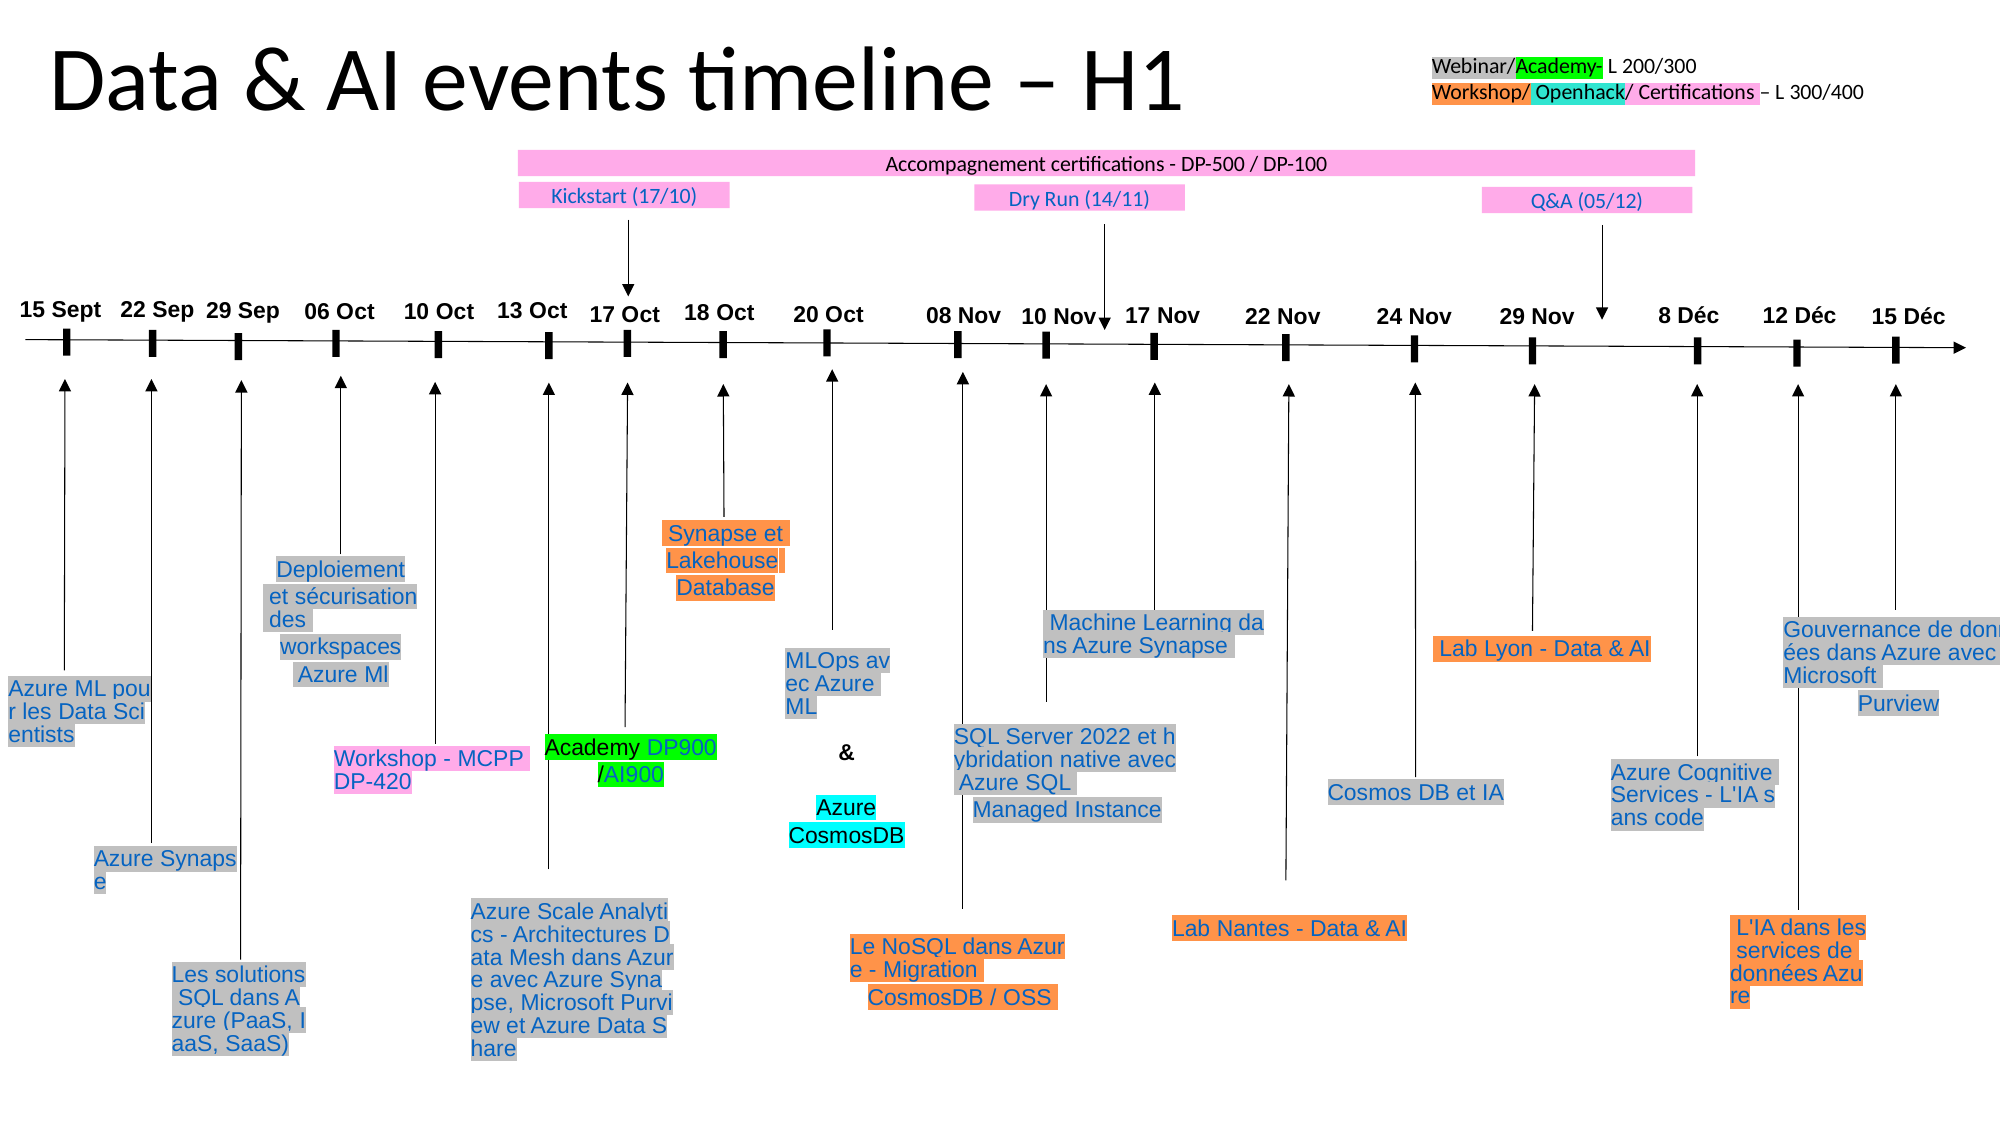

# Data & AI events timeline – H1
Webinar/Academy- L 200/300
Workshop/ Openhack/ Certifications – L 300/400
Accompagnement certifications - DP-500 / DP-100
Kickstart (17/10)
Dry Run (14/11)
Q&A (05/12)
 17 Oct
18 Oct
20 Oct
8 Déc
12 Déc
17 Nov
08 Nov
10 Nov
29 Nov
22 Sep
24 Nov
  15 Déc
22 Nov
15 Sept
13 Oct
29 Sep
06 Oct
10 Oct

 Synapse et Lakehouse Database
Deploiement et sécurisation des workspaces Azure Ml
15/09
 Machine Learning dans Azure Synapse
Gouvernance de données dans Azure avec Microsoft Purview
 Lab Lyon - Data & AI
MLOps avec Azure ML
Azure ML pour les Data Scientists
SQL Server 2022 et hybridation native avec Azure SQL Managed Instance
&

Azure CosmosDB

Academy DP900/AI900
Workshop - MCPP DP-420
Azure Cognitive Services - L'IA sans code
Cosmos DB et IA

Azure Synapse
Lab Nantes - Data & AI
Azure Scale Analytics - Architectures Data Mesh dans Azure avec Azure Synapse, Microsoft Purview et Azure Data Share
 L'IA dans les services de données Azure
Le NoSQL dans Azure - Migration CosmosDB / OSS
Les solutions SQL dans Azure (PaaS, IaaS, SaaS)